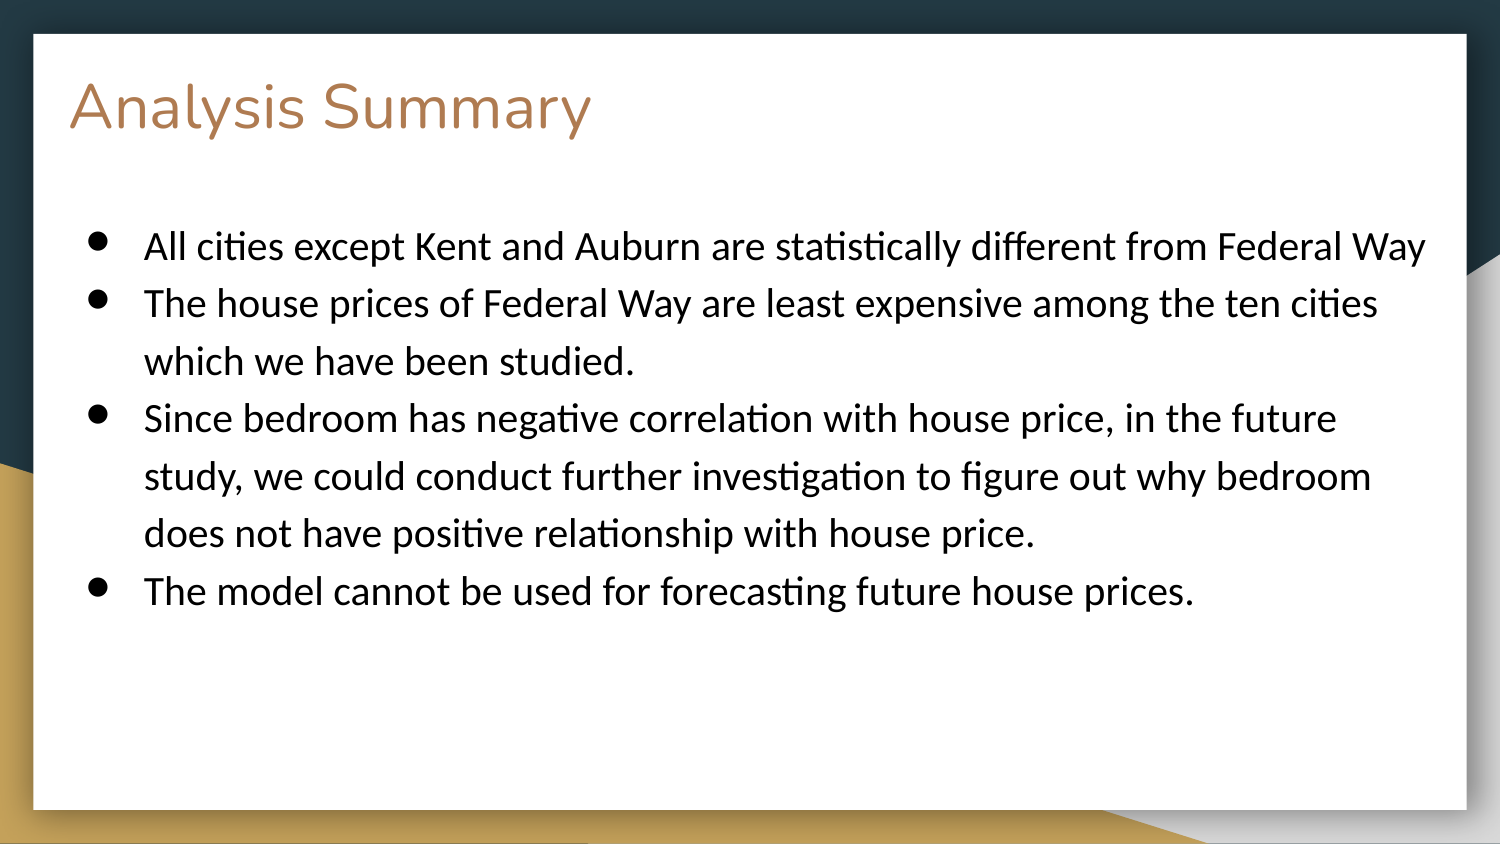

# Analysis Summary
All cities except Kent and Auburn are statistically different from Federal Way
The house prices of Federal Way are least expensive among the ten cities which we have been studied.
Since bedroom has negative correlation with house price, in the future study, we could conduct further investigation to figure out why bedroom does not have positive relationship with house price.
The model cannot be used for forecasting future house prices.